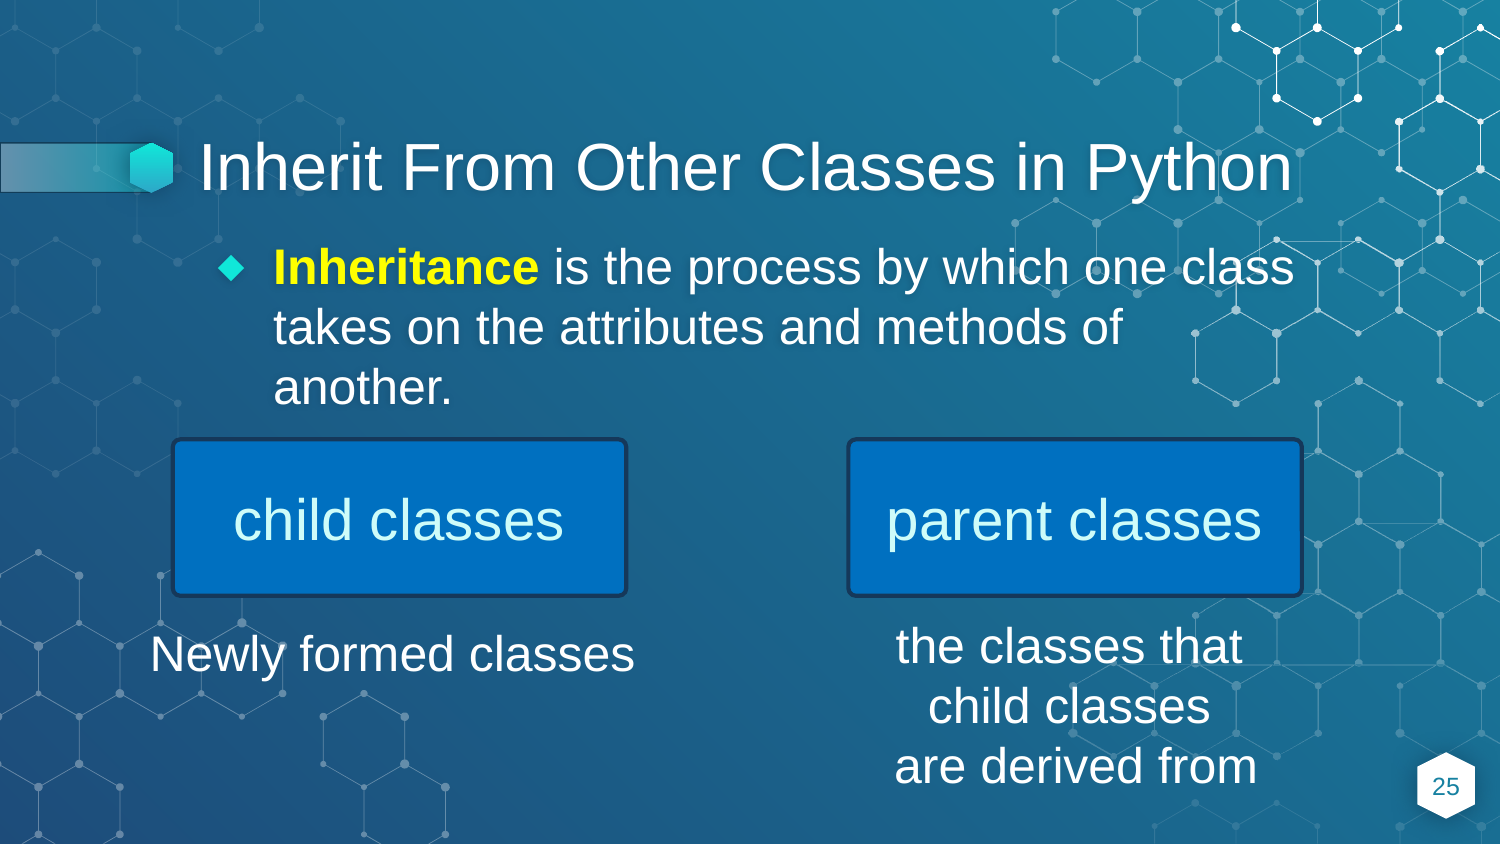

# Inherit From Other Classes in Python
Inheritance is the process by which one class takes on the attributes and methods of another.
child classes
parent classes
the classes that
child classes
are derived from
Newly formed classes
25